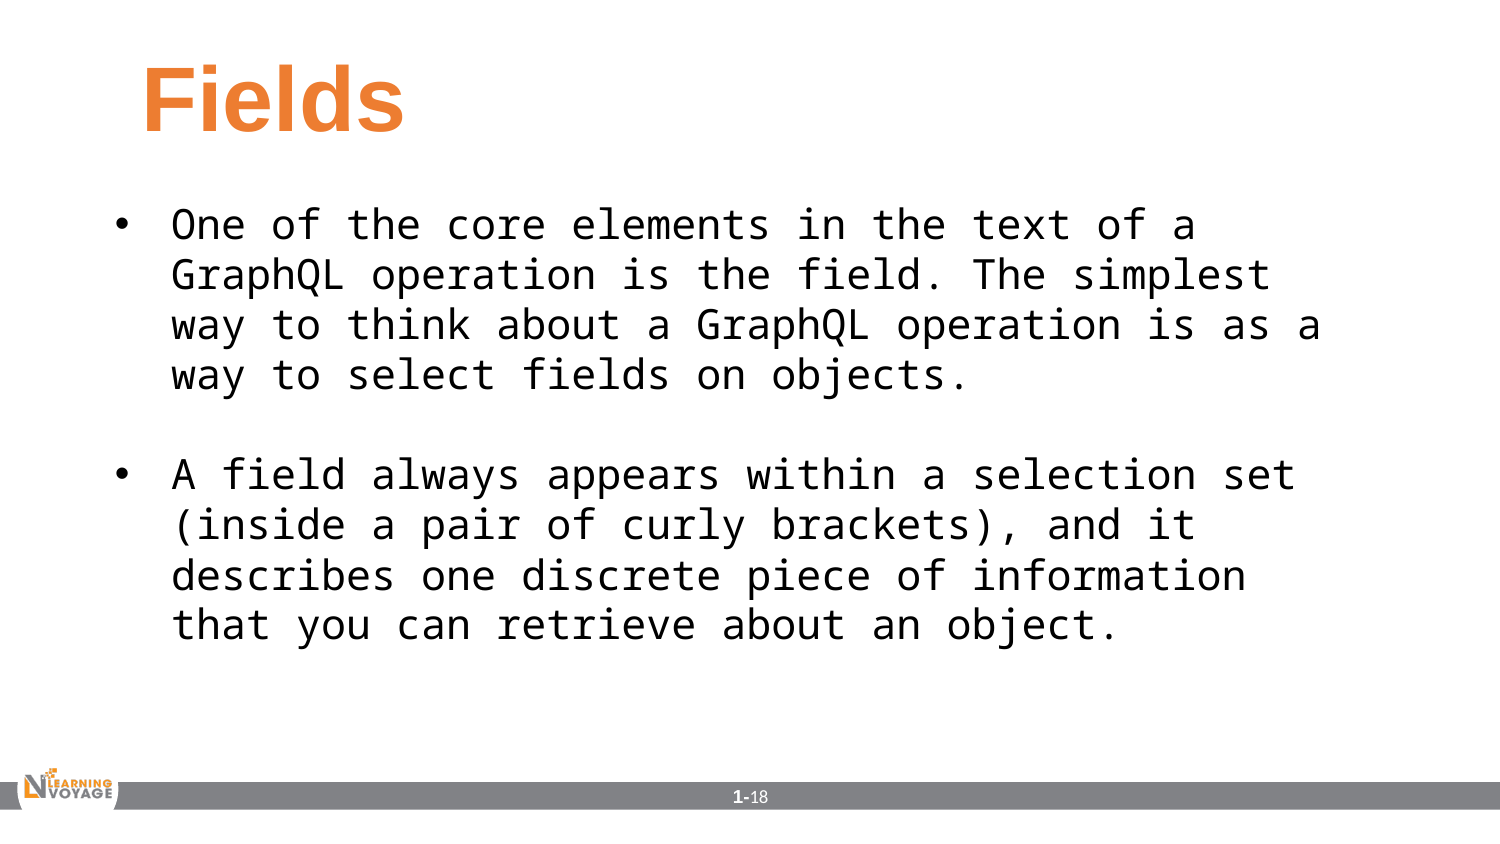

Fields
One of the core elements in the text of a GraphQL operation is the field. The simplest way to think about a GraphQL operation is as a way to select fields on objects.

A field always appears within a selection set (inside a pair of curly brackets), and it describes one discrete piece of information that you can retrieve about an object.
1-18